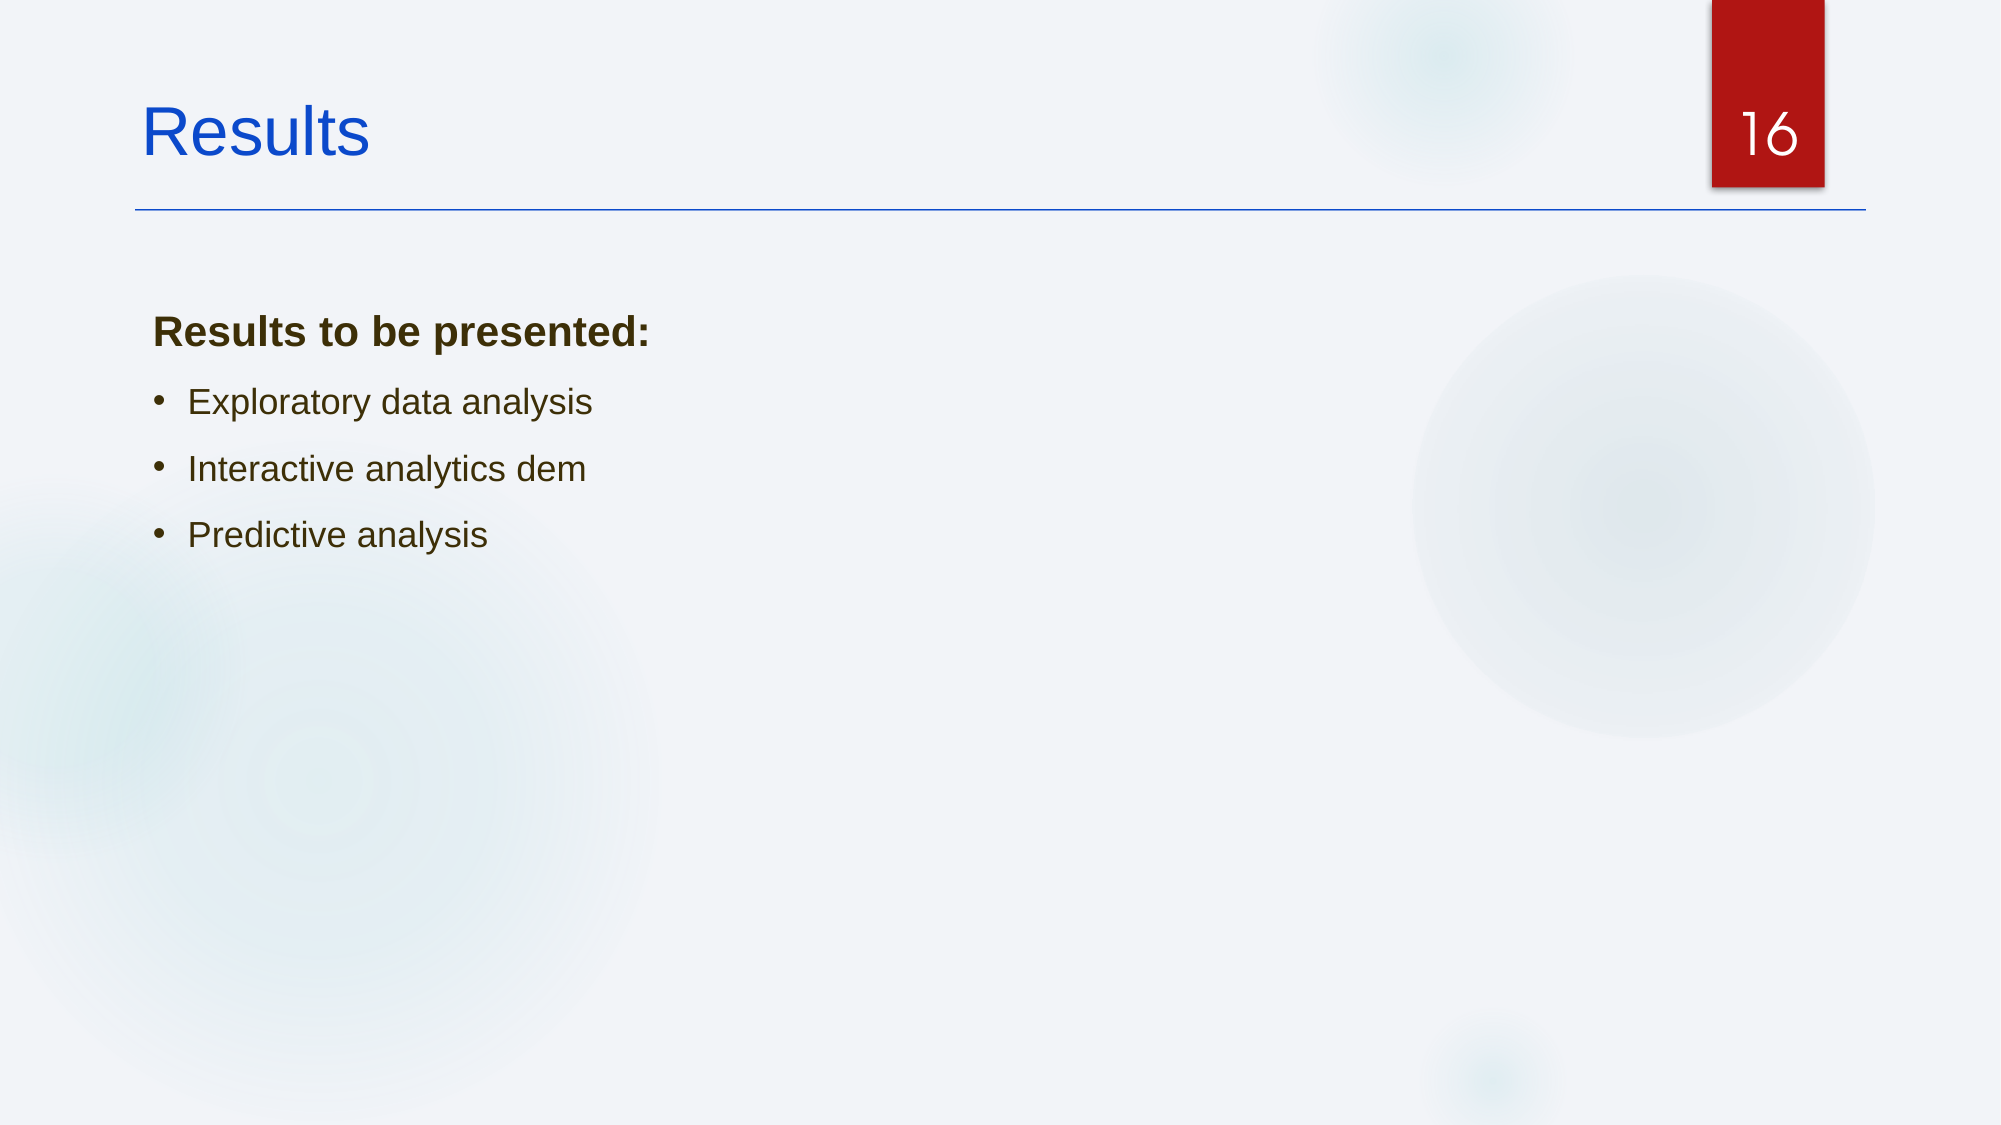

16
Results
Results to be presented:
Exploratory data analysis
Interactive analytics dem
Predictive analysis